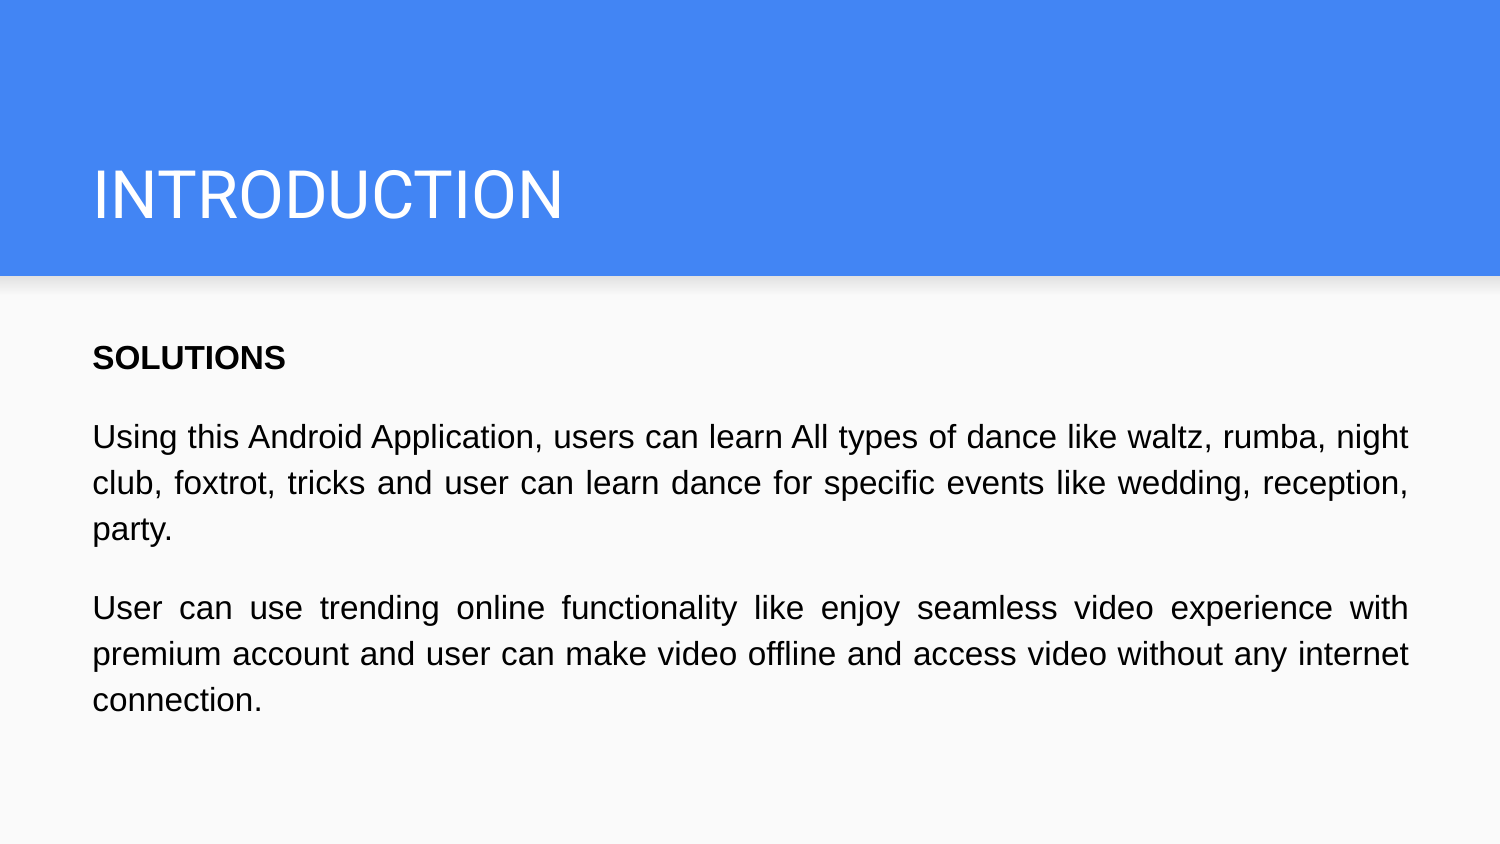

# INTRODUCTION
SOLUTIONS
Using this Android Application, users can learn All types of dance like waltz, rumba, night club, foxtrot, tricks and user can learn dance for specific events like wedding, reception, party.
User can use trending online functionality like enjoy seamless video experience with premium account and user can make video offline and access video without any internet connection.